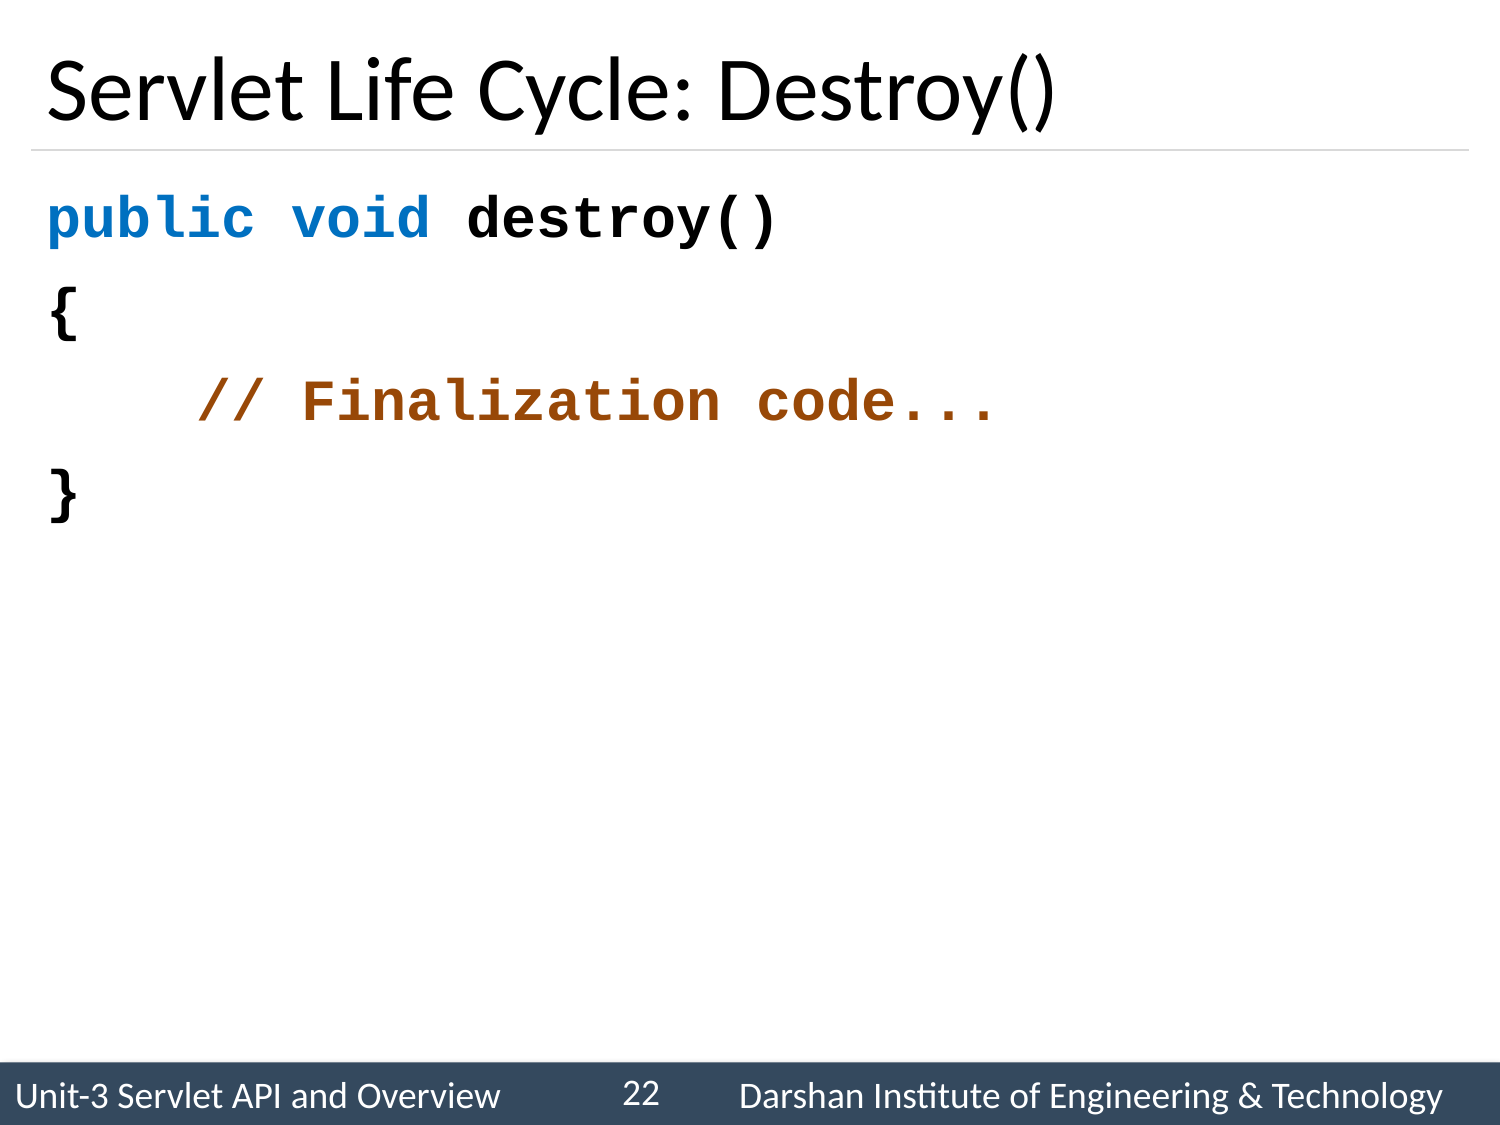

# Servlet Life Cycle: Destroy()
public void destroy()
{
	// Finalization code...
}
22